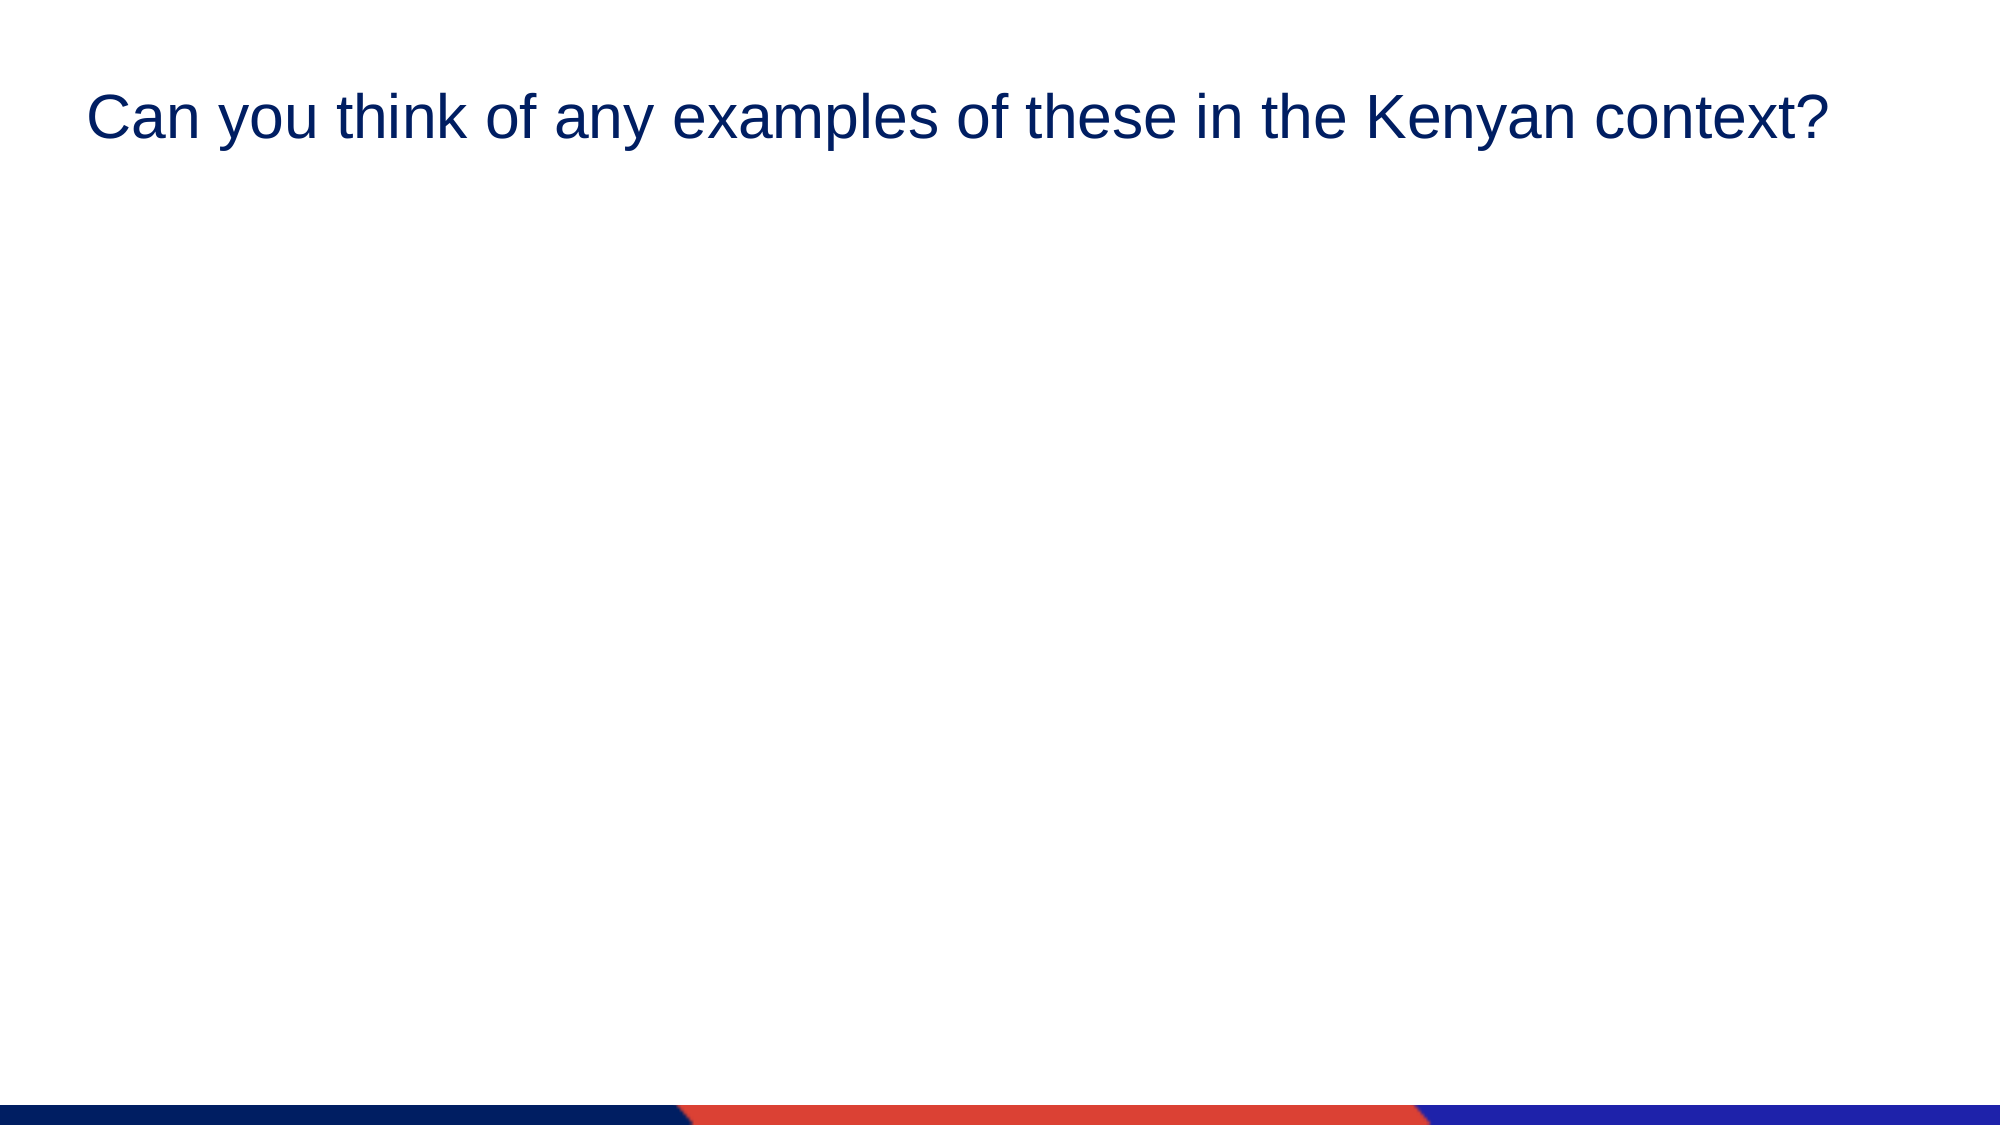

# Can you think of any examples of these in the Kenyan context?